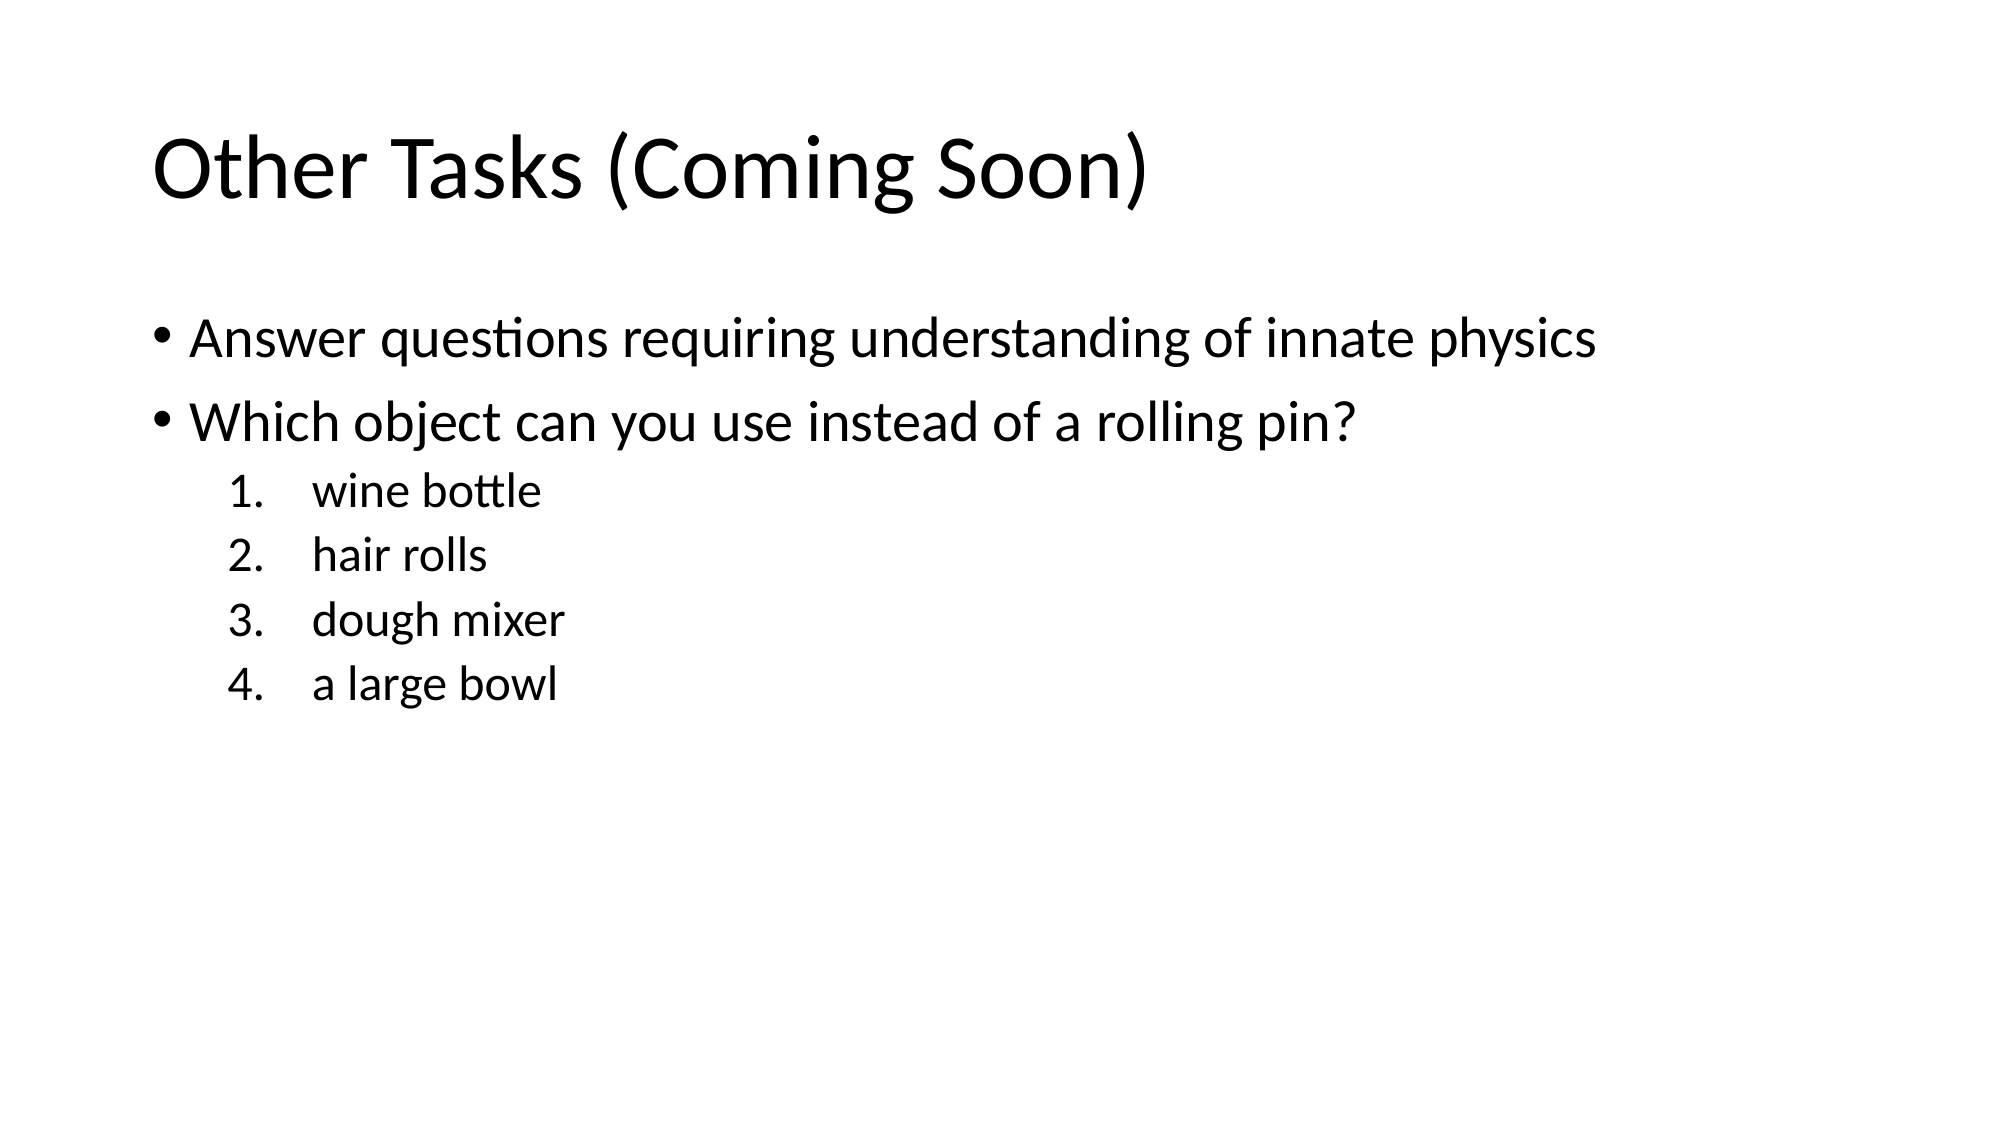

# Other Tasks (Coming Soon)
Answer questions requiring understanding of innate physics
Which object can you use instead of a rolling pin?
wine bottle
hair rolls
dough mixer
a large bowl